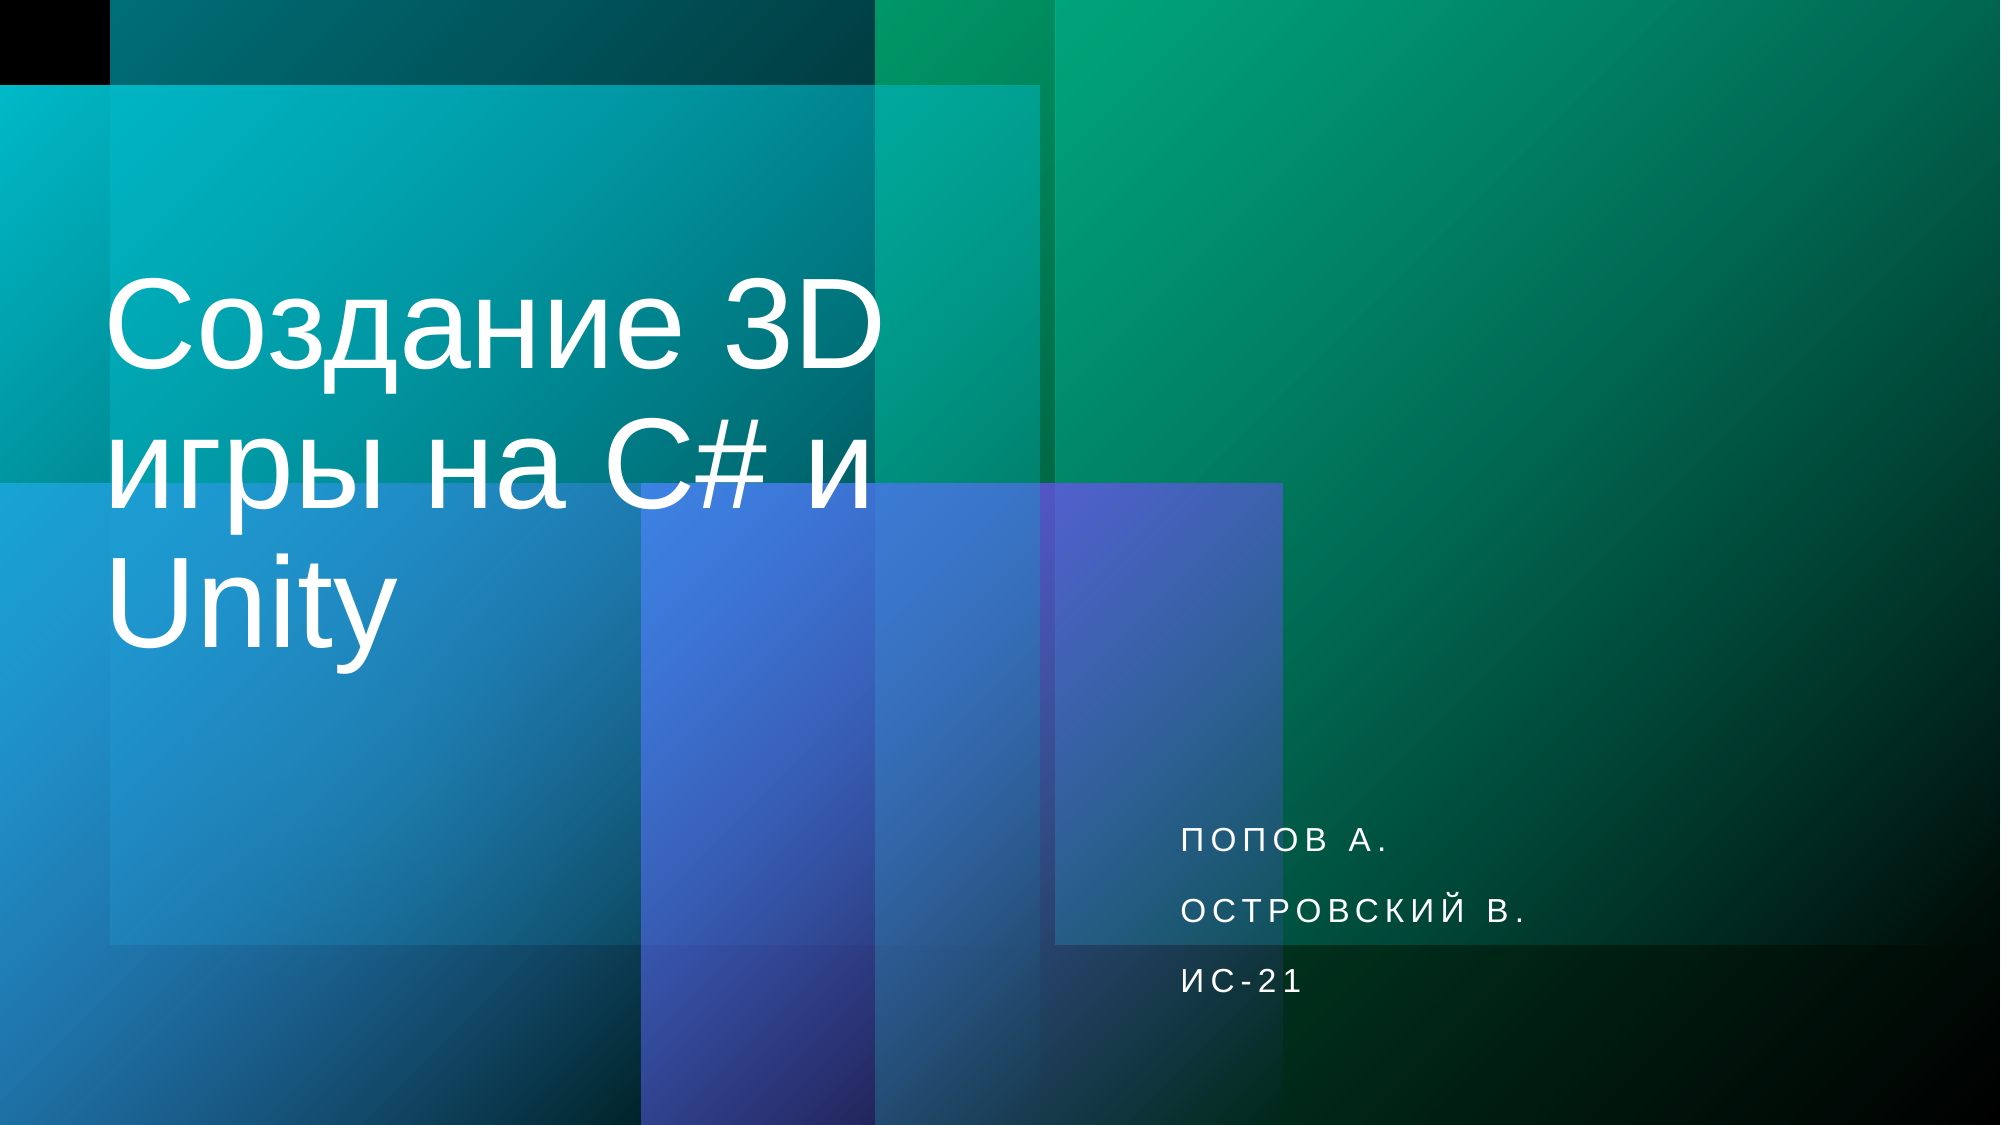

# Создание 3D игры на C# и Unity
Попов А.
Островский В.
ИС-21